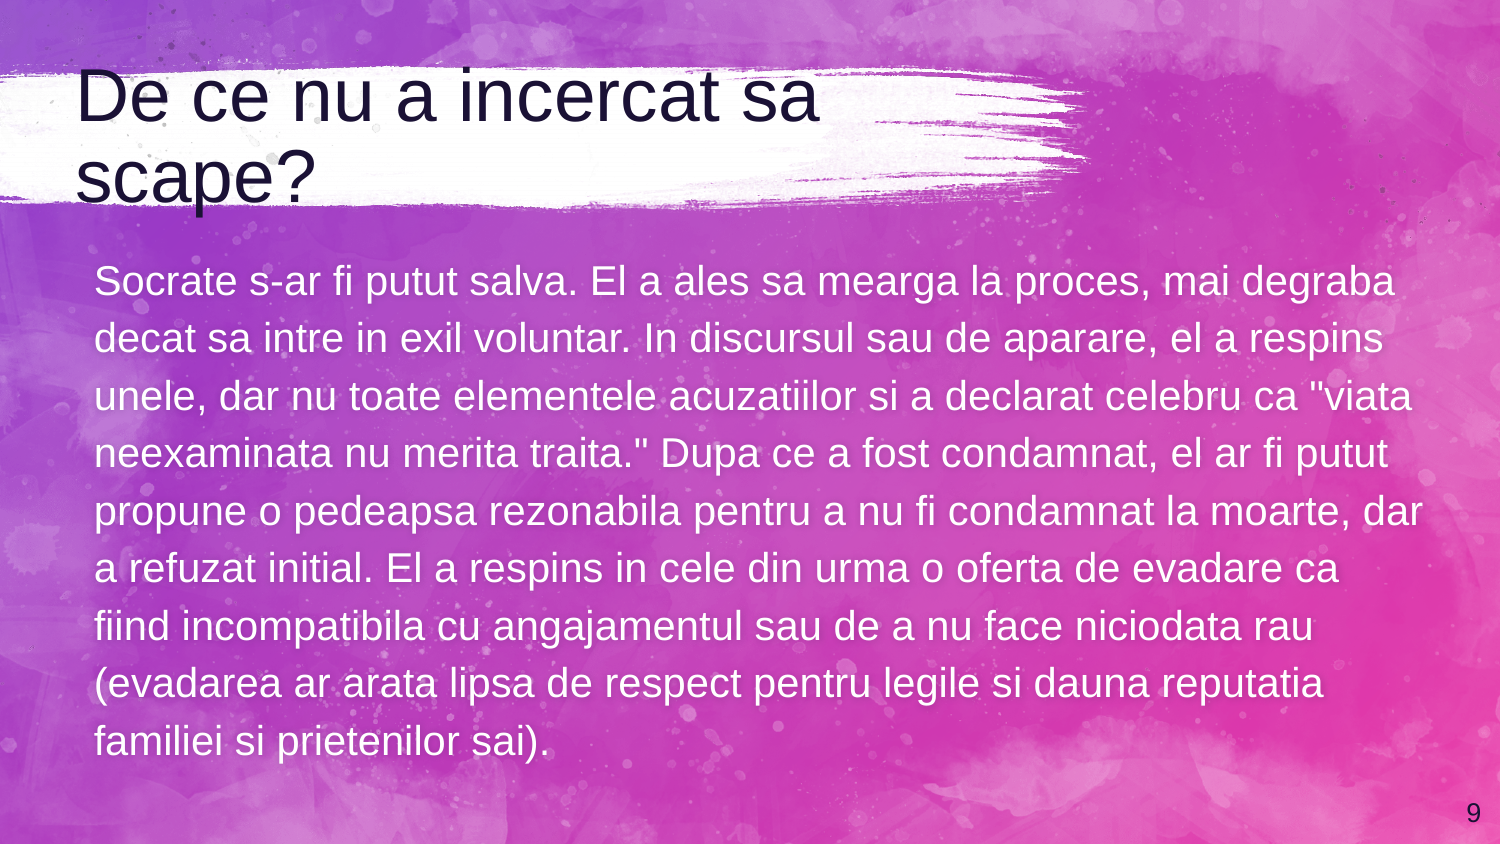

# De ce nu a incercat sa scape?
Socrate s-ar fi putut salva. El a ales sa mearga la proces, mai degraba decat sa intre in exil voluntar. In discursul sau de aparare, el a respins unele, dar nu toate elementele acuzatiilor si a declarat celebru ca "viata neexaminata nu merita traita." Dupa ce a fost condamnat, el ar fi putut propune o pedeapsa rezonabila pentru a nu fi condamnat la moarte, dar a refuzat initial. El a respins in cele din urma o oferta de evadare ca fiind incompatibila cu angajamentul sau de a nu face niciodata rau (evadarea ar arata lipsa de respect pentru legile si dauna reputatia familiei si prietenilor sai).
9